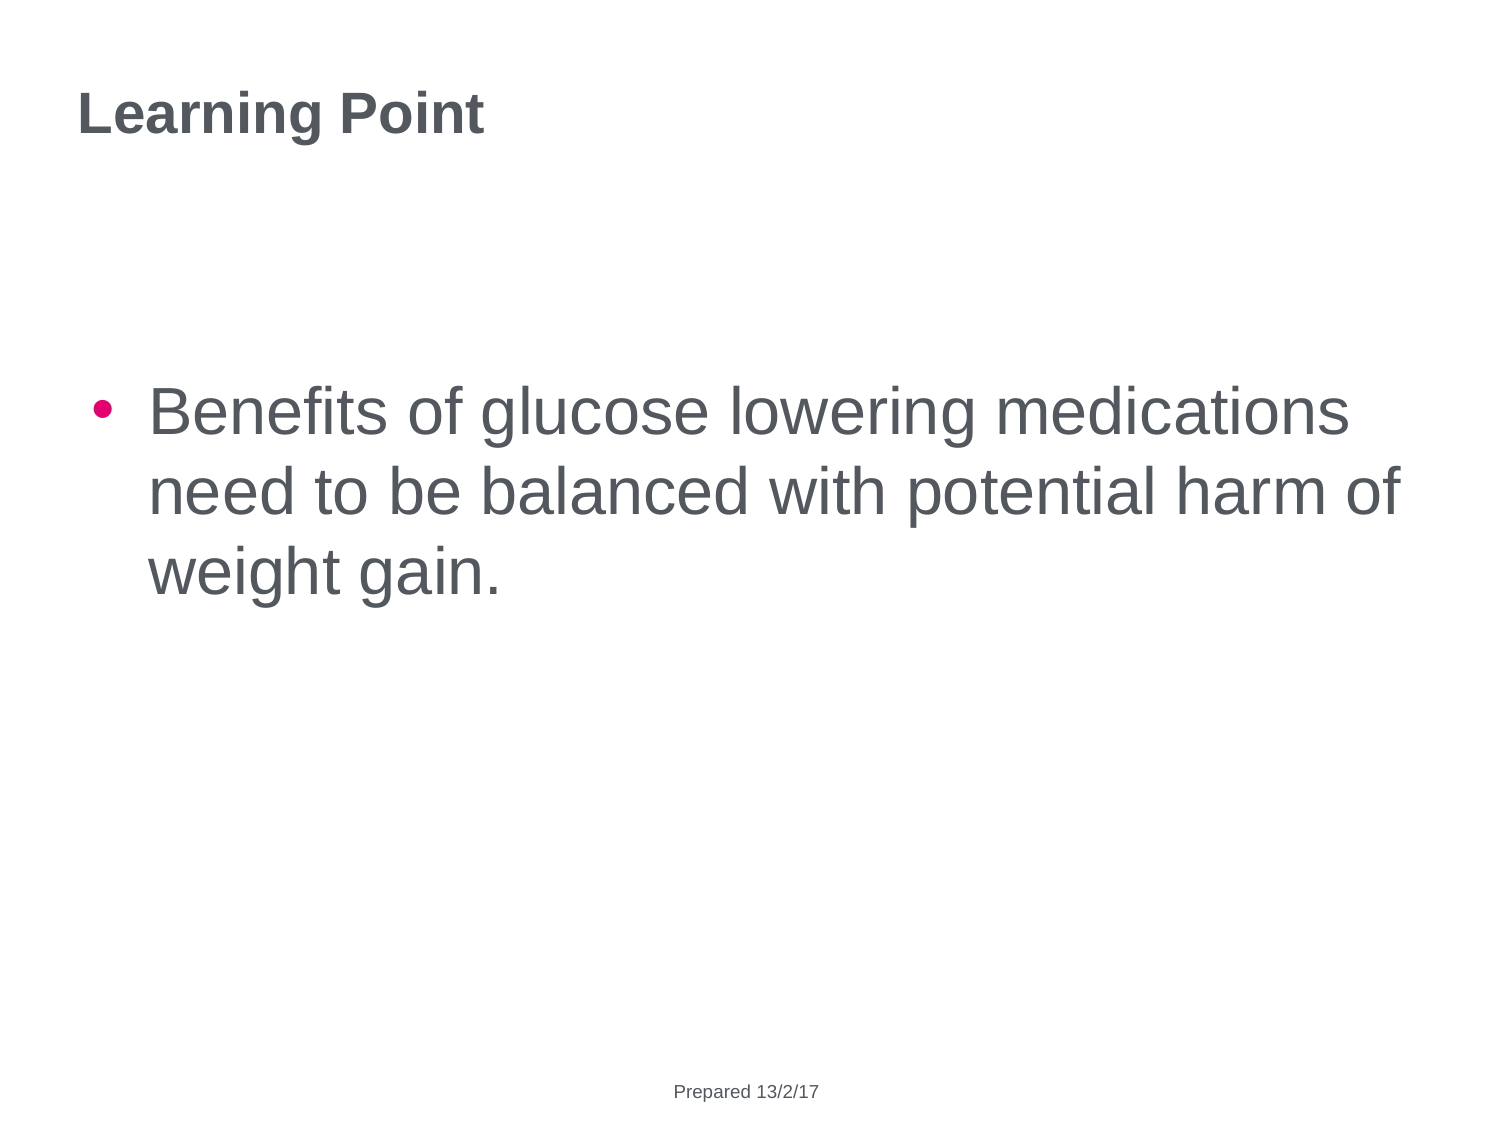

Learning Point

Benefits of glucose lowering medications need to be balanced with potential harm of weight gain.